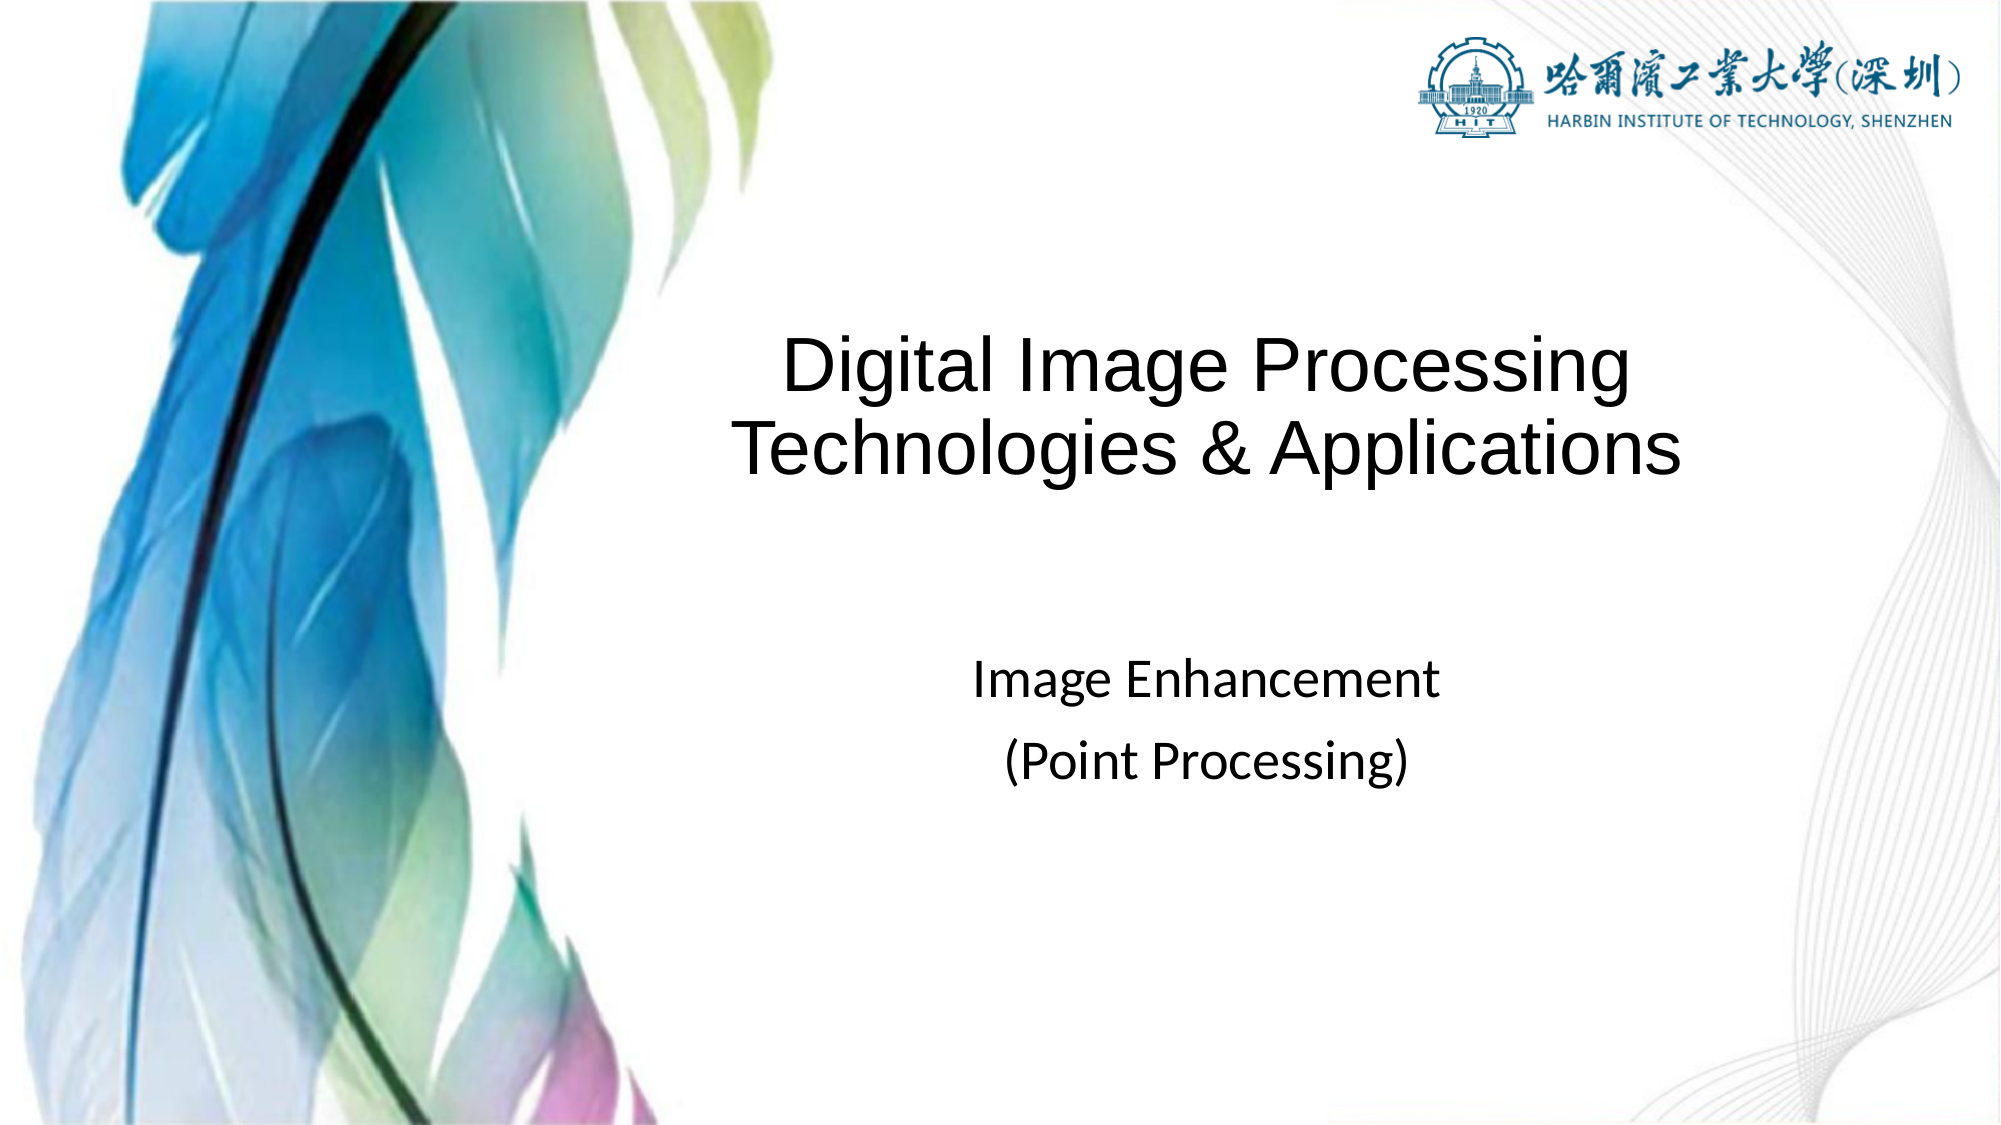

# Digital Image Processing Technologies & Applications
Image Enhancement
(Point Processing)